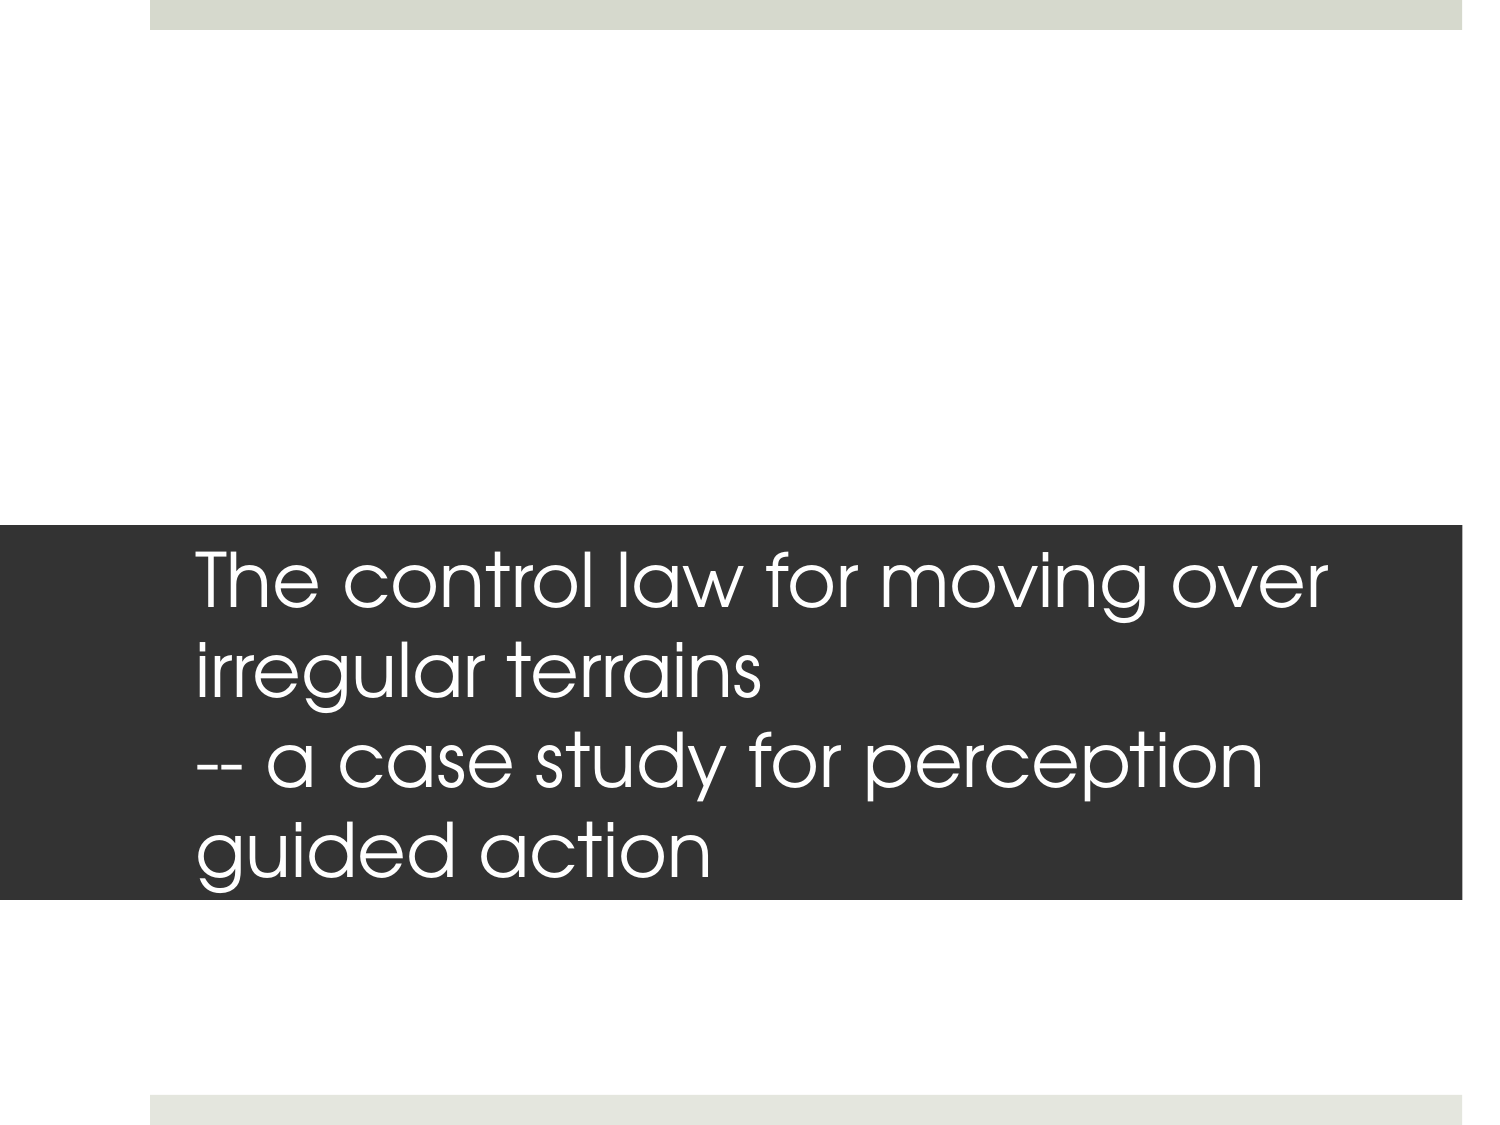

# The control law for moving over irregular terrains -- a case study for perception guided action